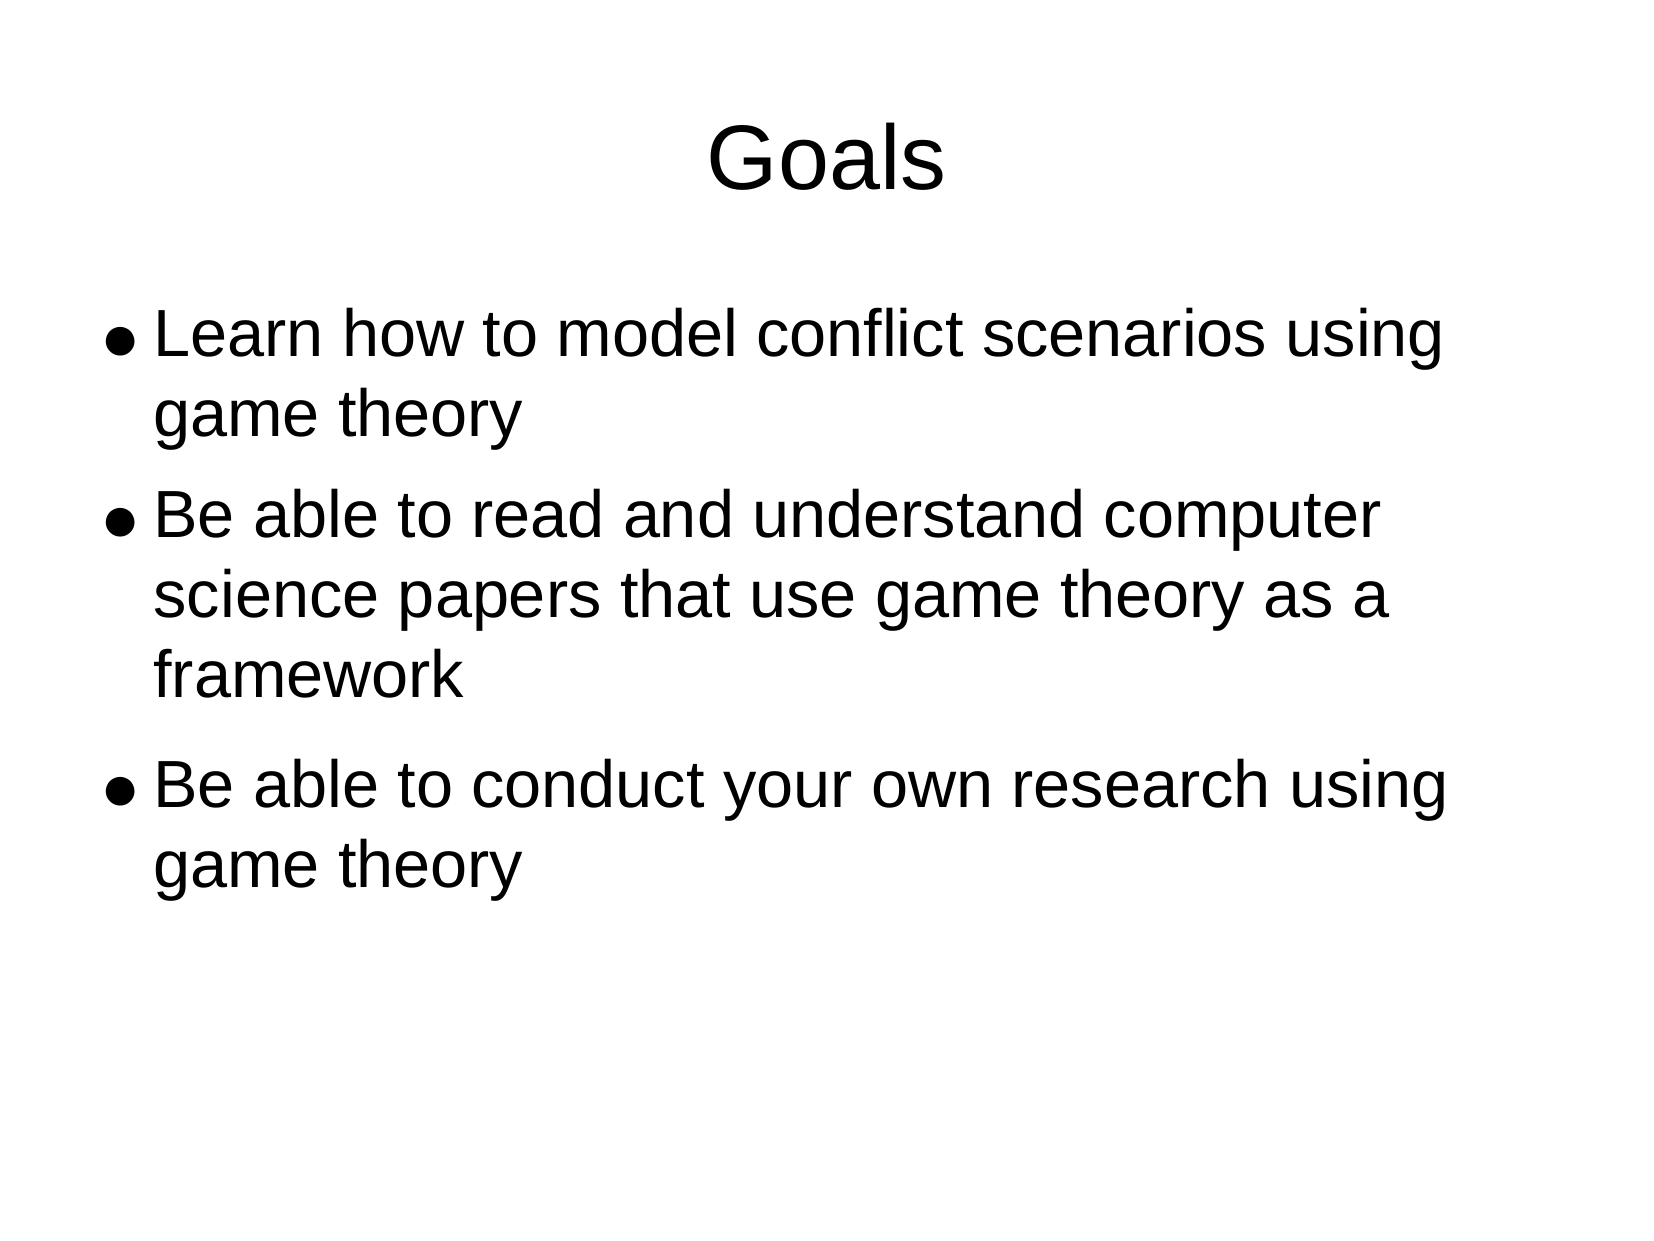

Goals
Learn how to model conflict scenarios using game theory
Be able to read and understand computer science papers that use game theory as a framework
Be able to conduct your own research using game theory